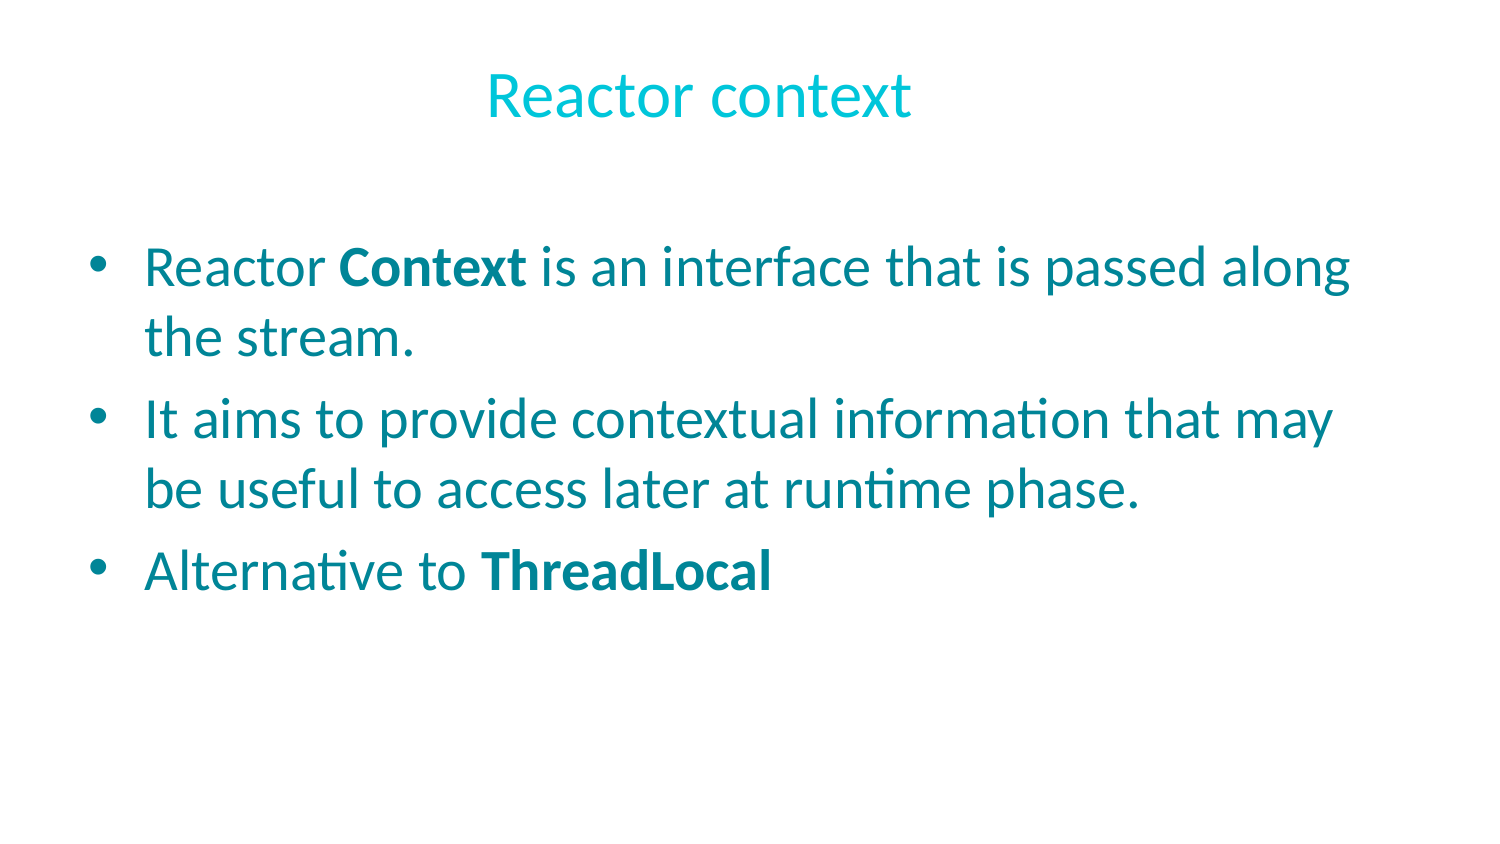

# Reactor context

Reactor Context is an interface that is passed along the stream.
It aims to provide contextual information that may be useful to access later at runtime phase.
Alternative to ThreadLocal